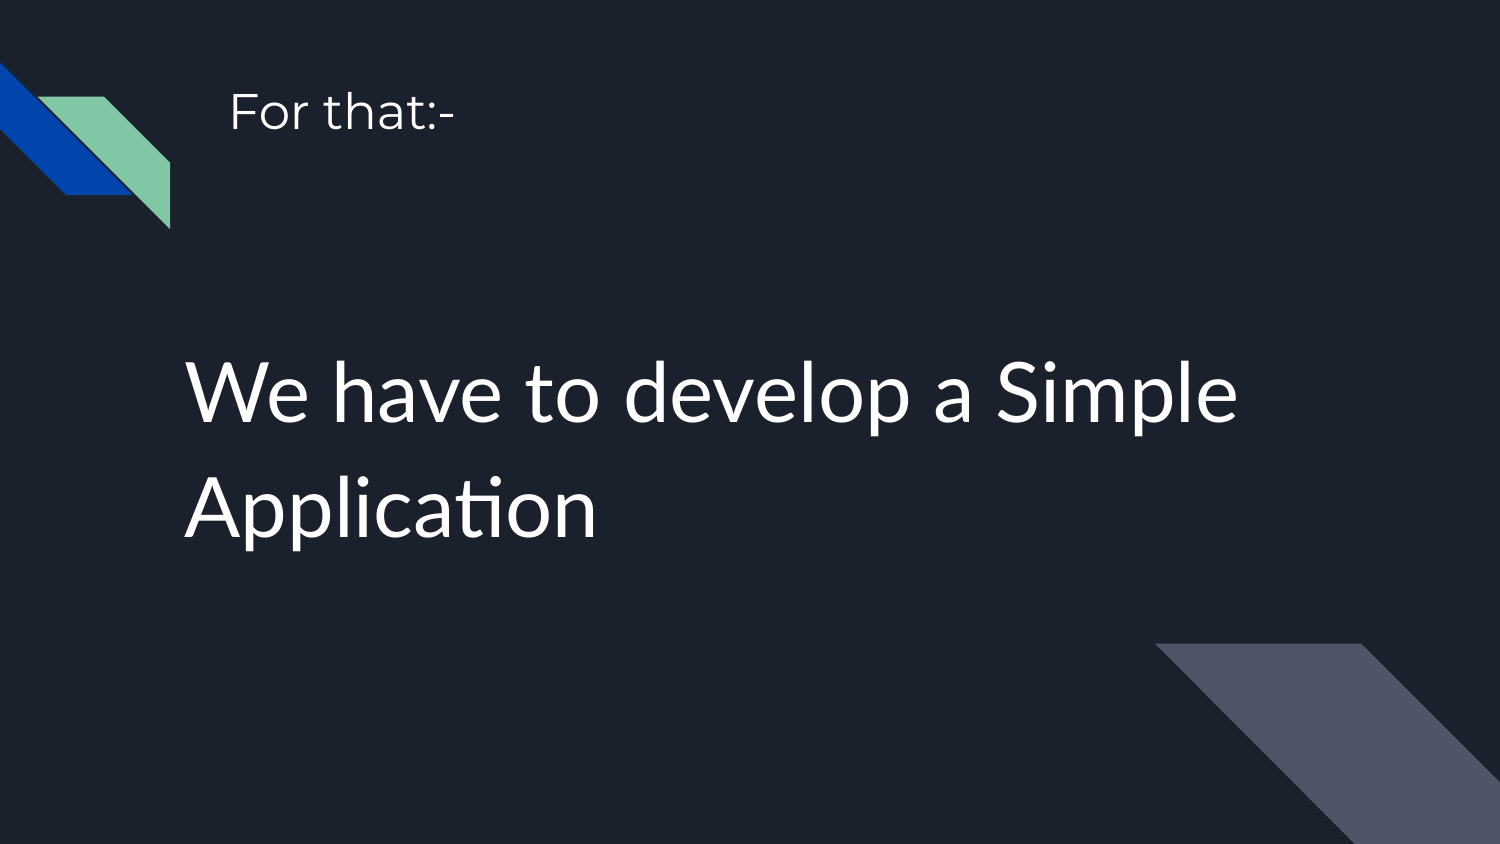

# For that:-
We have to develop a Simple Application